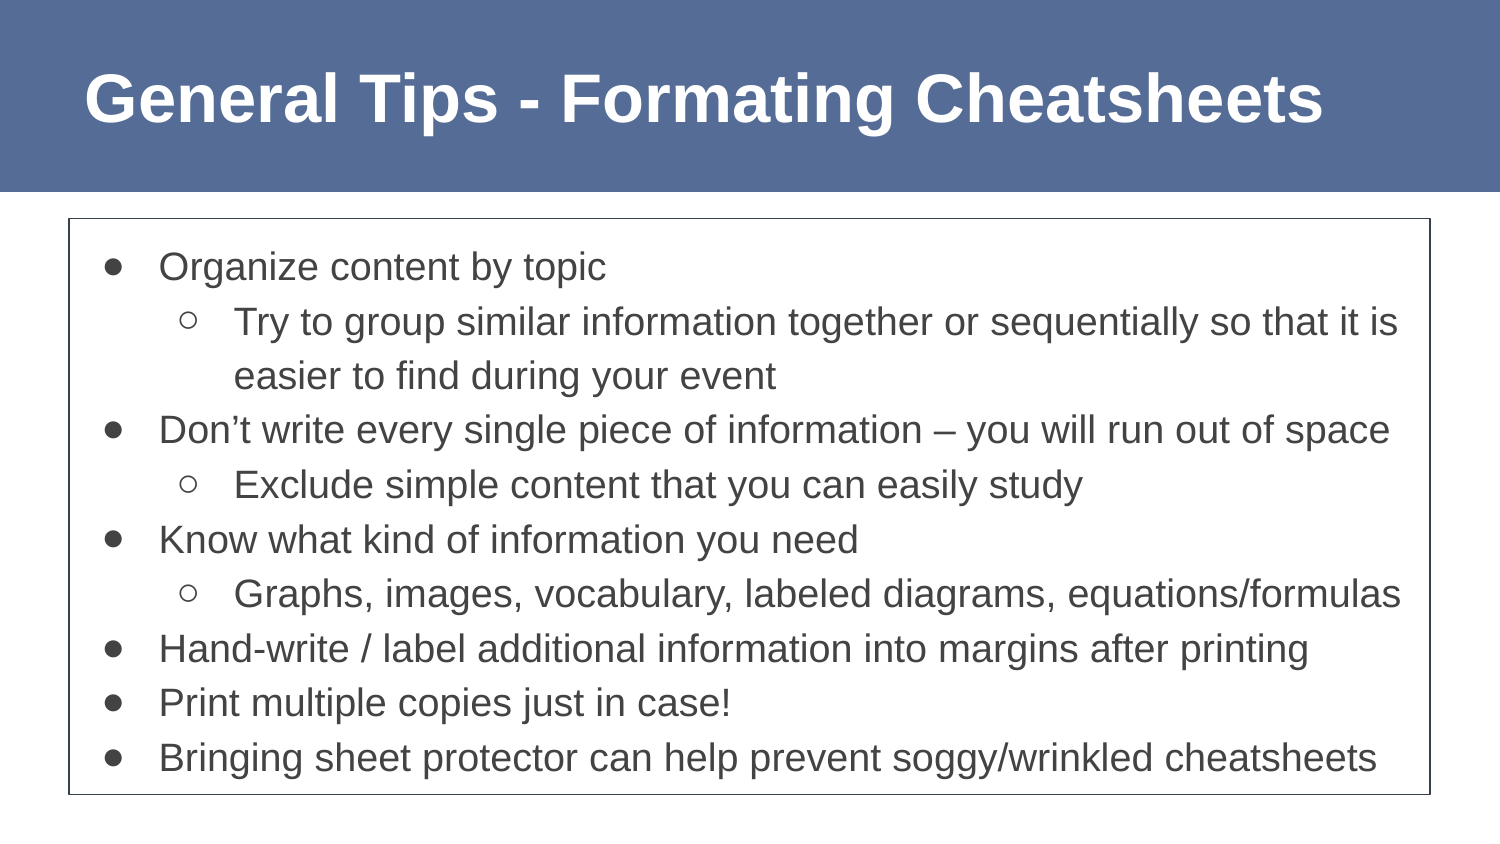

General Tips - Formating Cheatsheets
Organize content by topic
Try to group similar information together or sequentially so that it is easier to find during your event
Don’t write every single piece of information – you will run out of space
Exclude simple content that you can easily study
Know what kind of information you need
Graphs, images, vocabulary, labeled diagrams, equations/formulas
Hand-write / label additional information into margins after printing
Print multiple copies just in case!
Bringing sheet protector can help prevent soggy/wrinkled cheatsheets